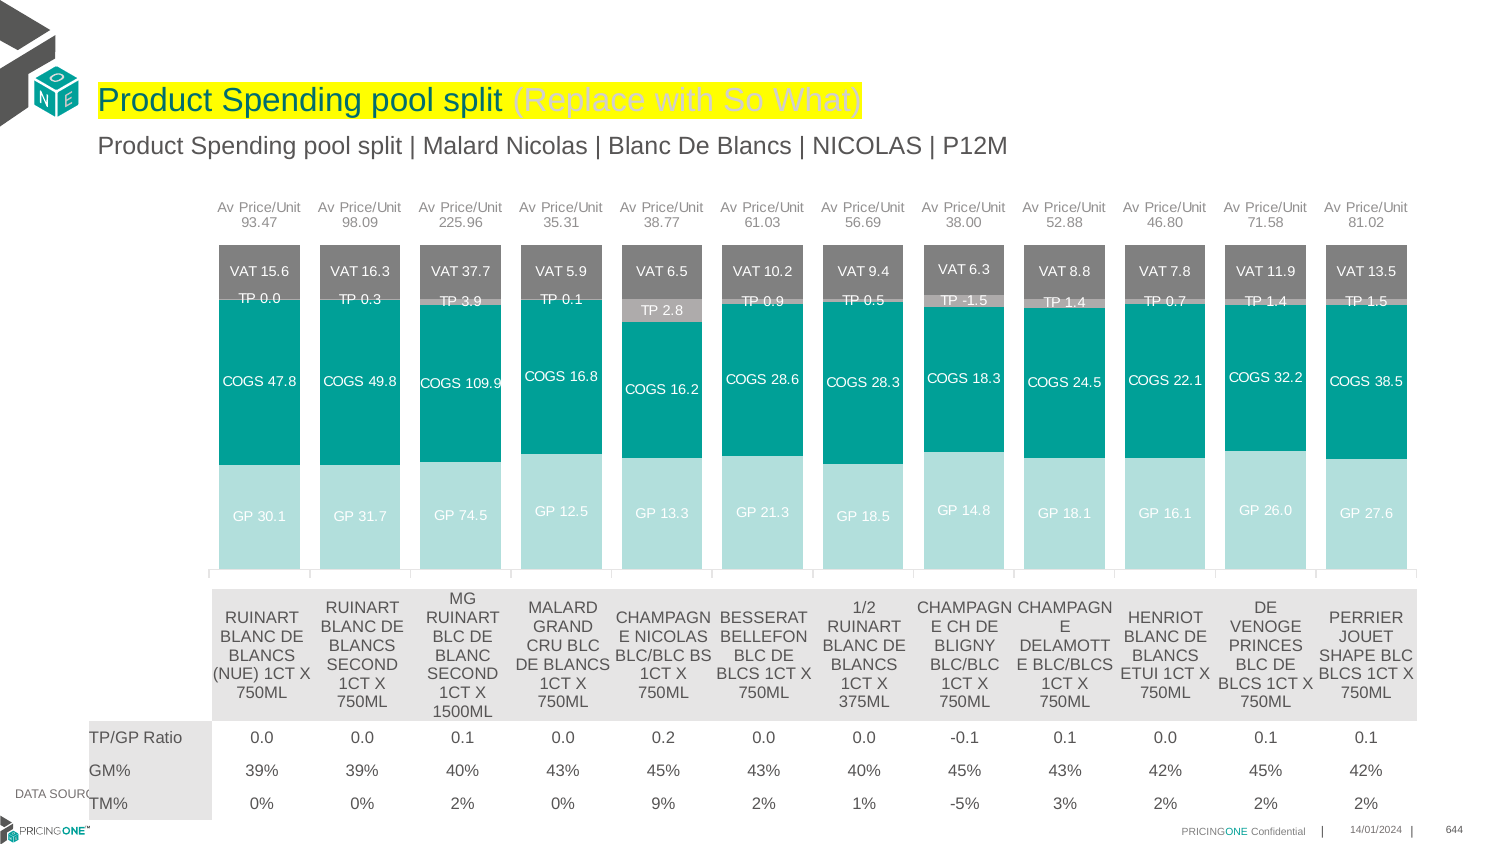

# Product Spending pool split (Replace with So What)
Product Spending pool split | Malard Nicolas | Blanc De Blancs | NICOLAS | P12M

### Chart

| Category | GP | COGS | TP | VAT |
|---|---|---|---|---|
| Av Price/Unit 93.47 | 30.081258966520686 | 47.77862020516738 | 0.03054145086856863 | 15.578084124511346 |
| Av Price/Unit 98.09 | 31.672391755793225 | 49.774545306001166 | 0.293754164190986 | 16.348138245197028 |
| Av Price/Unit 225.96 | 74.50002500000005 | 109.92800000000011 | 3.8695611008611195 | 37.65951722017222 |
| Av Price/Unit 35.31 | 12.508058554745672 | 16.772323230660714 | 0.14368488648534594 | 5.884813334378359 |
| Av Price/Unit 38.77 | 13.315306860395447 | 16.205999999999996 | 2.790123803342002 | 6.462286132747479 |
| Av Price/Unit 61.03 | 21.345848848210604 | 28.583432126696845 | 0.9270195872754741 | 10.171260112436586 |
| Av Price/Unit 56.69 | 18.465476405867967 | 28.282669926650374 | 0.4910549714751653 | 9.44784026079868 |
| Av Price/Unit 38.00 | 14.818243960644752 | 18.319876721791918 | -1.4745940618240212 | 6.332705324122534 |
| Av Price/Unit 52.88 | 18.122120702402952 | 24.511488909426983 | 1.4339607311563256 | 8.813514068597254 |
| Av Price/Unit 46.80 | 16.106740870616687 | 22.148938452237 | 0.7482505441354235 | 7.800785973397819 |
| Av Price/Unit 71.58 | 26.04647883165828 | 32.175420037688426 | 1.4311119974874202 | 11.930590452261306 |
| Av Price/Unit 81.02 | 27.60307981455064 | 38.45138730385164 | 1.4657421065145115 | 13.50404184498334 |
|  | RUINART BLANC DE BLANCS (NUE) 1CT X 750ML | RUINART BLANC DE BLANCS SECOND 1CT X 750ML | MG RUINART BLC DE BLANC SECOND 1CT X 1500ML | MALARD GRAND CRU BLC DE BLANCS 1CT X 750ML | CHAMPAGNE NICOLAS BLC/BLC BS 1CT X 750ML | BESSERAT BELLEFON BLC DE BLCS 1CT X 750ML | 1/2 RUINART BLANC DE BLANCS 1CT X 375ML | CHAMPAGNE CH DE BLIGNY BLC/BLC 1CT X 750ML | CHAMPAGNE DELAMOTTE BLC/BLCS 1CT X 750ML | HENRIOT BLANC DE BLANCS ETUI 1CT X 750ML | DE VENOGE PRINCES BLC DE BLCS 1CT X 750ML | PERRIER JOUET SHAPE BLC BLCS 1CT X 750ML |
| --- | --- | --- | --- | --- | --- | --- | --- | --- | --- | --- | --- | --- |
| TP/GP Ratio | 0.0 | 0.0 | 0.1 | 0.0 | 0.2 | 0.0 | 0.0 | -0.1 | 0.1 | 0.0 | 0.1 | 0.1 |
| GM% | 39% | 39% | 40% | 43% | 45% | 43% | 40% | 45% | 43% | 42% | 45% | 42% |
| TM% | 0% | 0% | 2% | 0% | 9% | 2% | 1% | -5% | 3% | 2% | 2% | 2% |
DATA SOURCE: Client P&L

14/01/2024
644